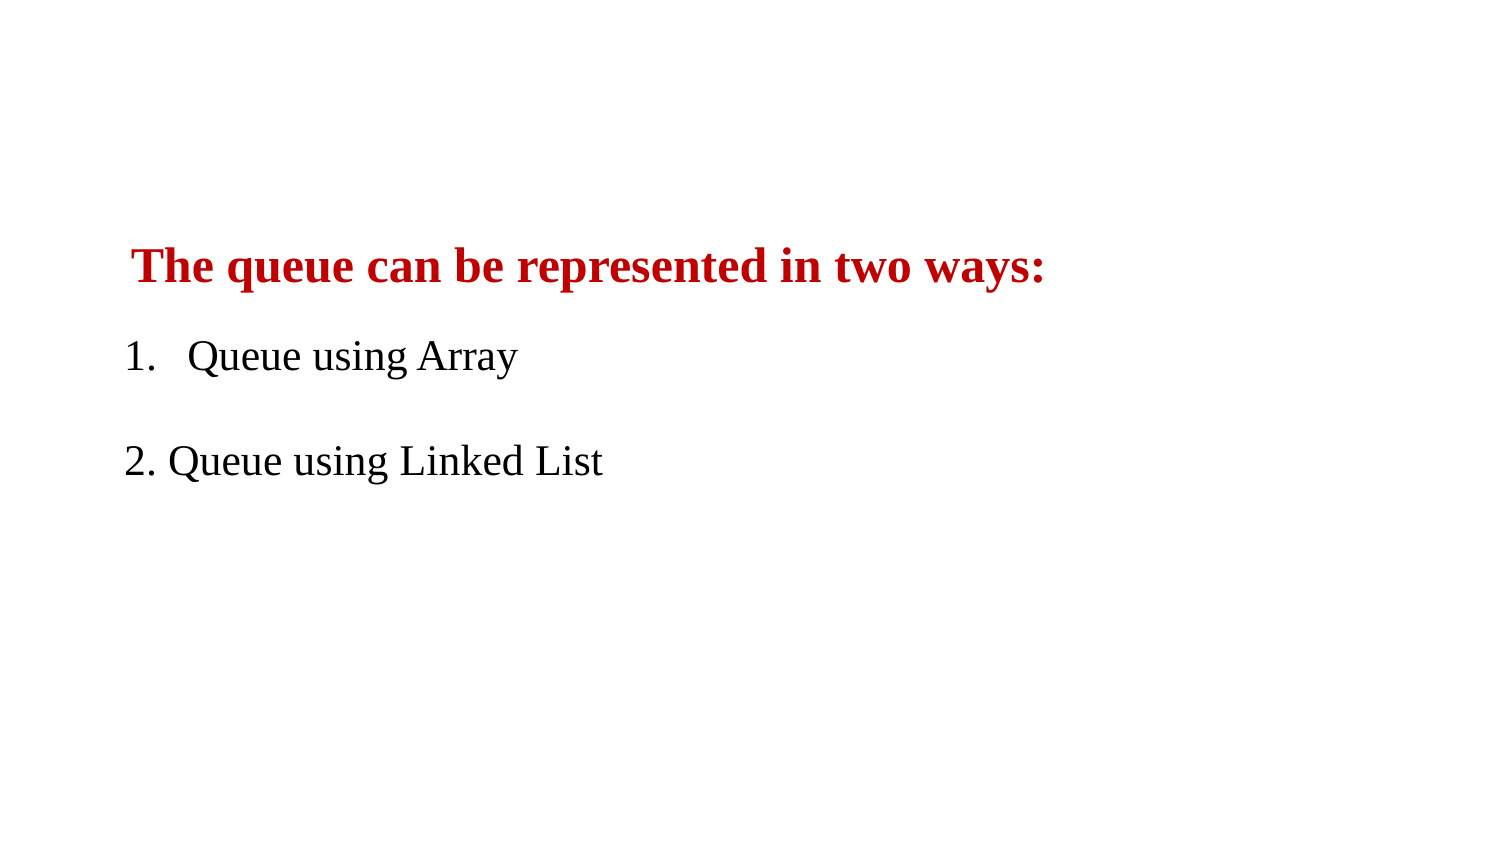

The queue can be represented in two ways:
Queue using Array

2. Queue using Linked List
Chapter